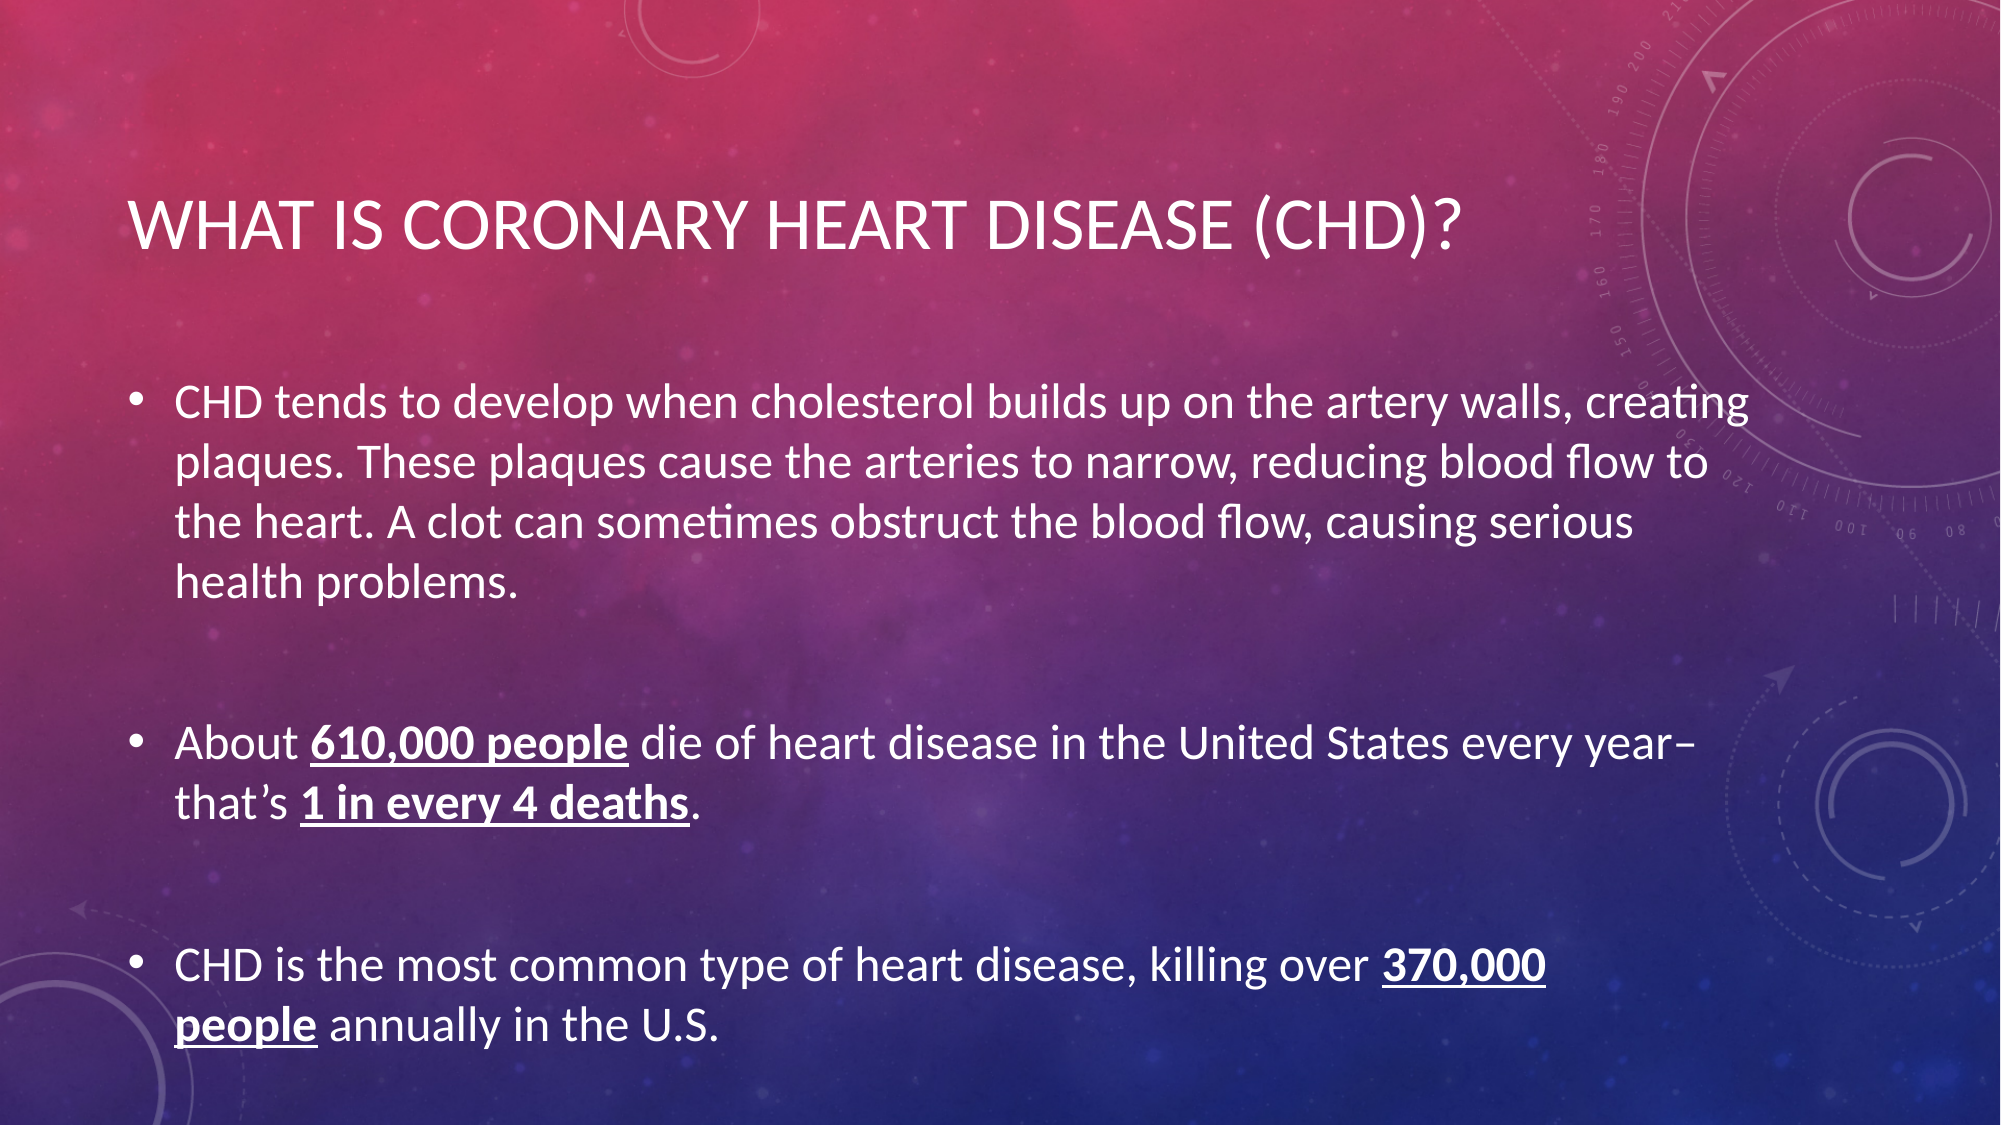

# What is Coronary Heart Disease (CHD)?
CHD tends to develop when cholesterol builds up on the artery walls, creating plaques. These plaques cause the arteries to narrow, reducing blood flow to the heart. A clot can sometimes obstruct the blood flow, causing serious health problems.

About 610,000 people die of heart disease in the United States every year–that’s 1 in every 4 deaths.

CHD is the most common type of heart disease, killing over 370,000 people annually in the U.S.